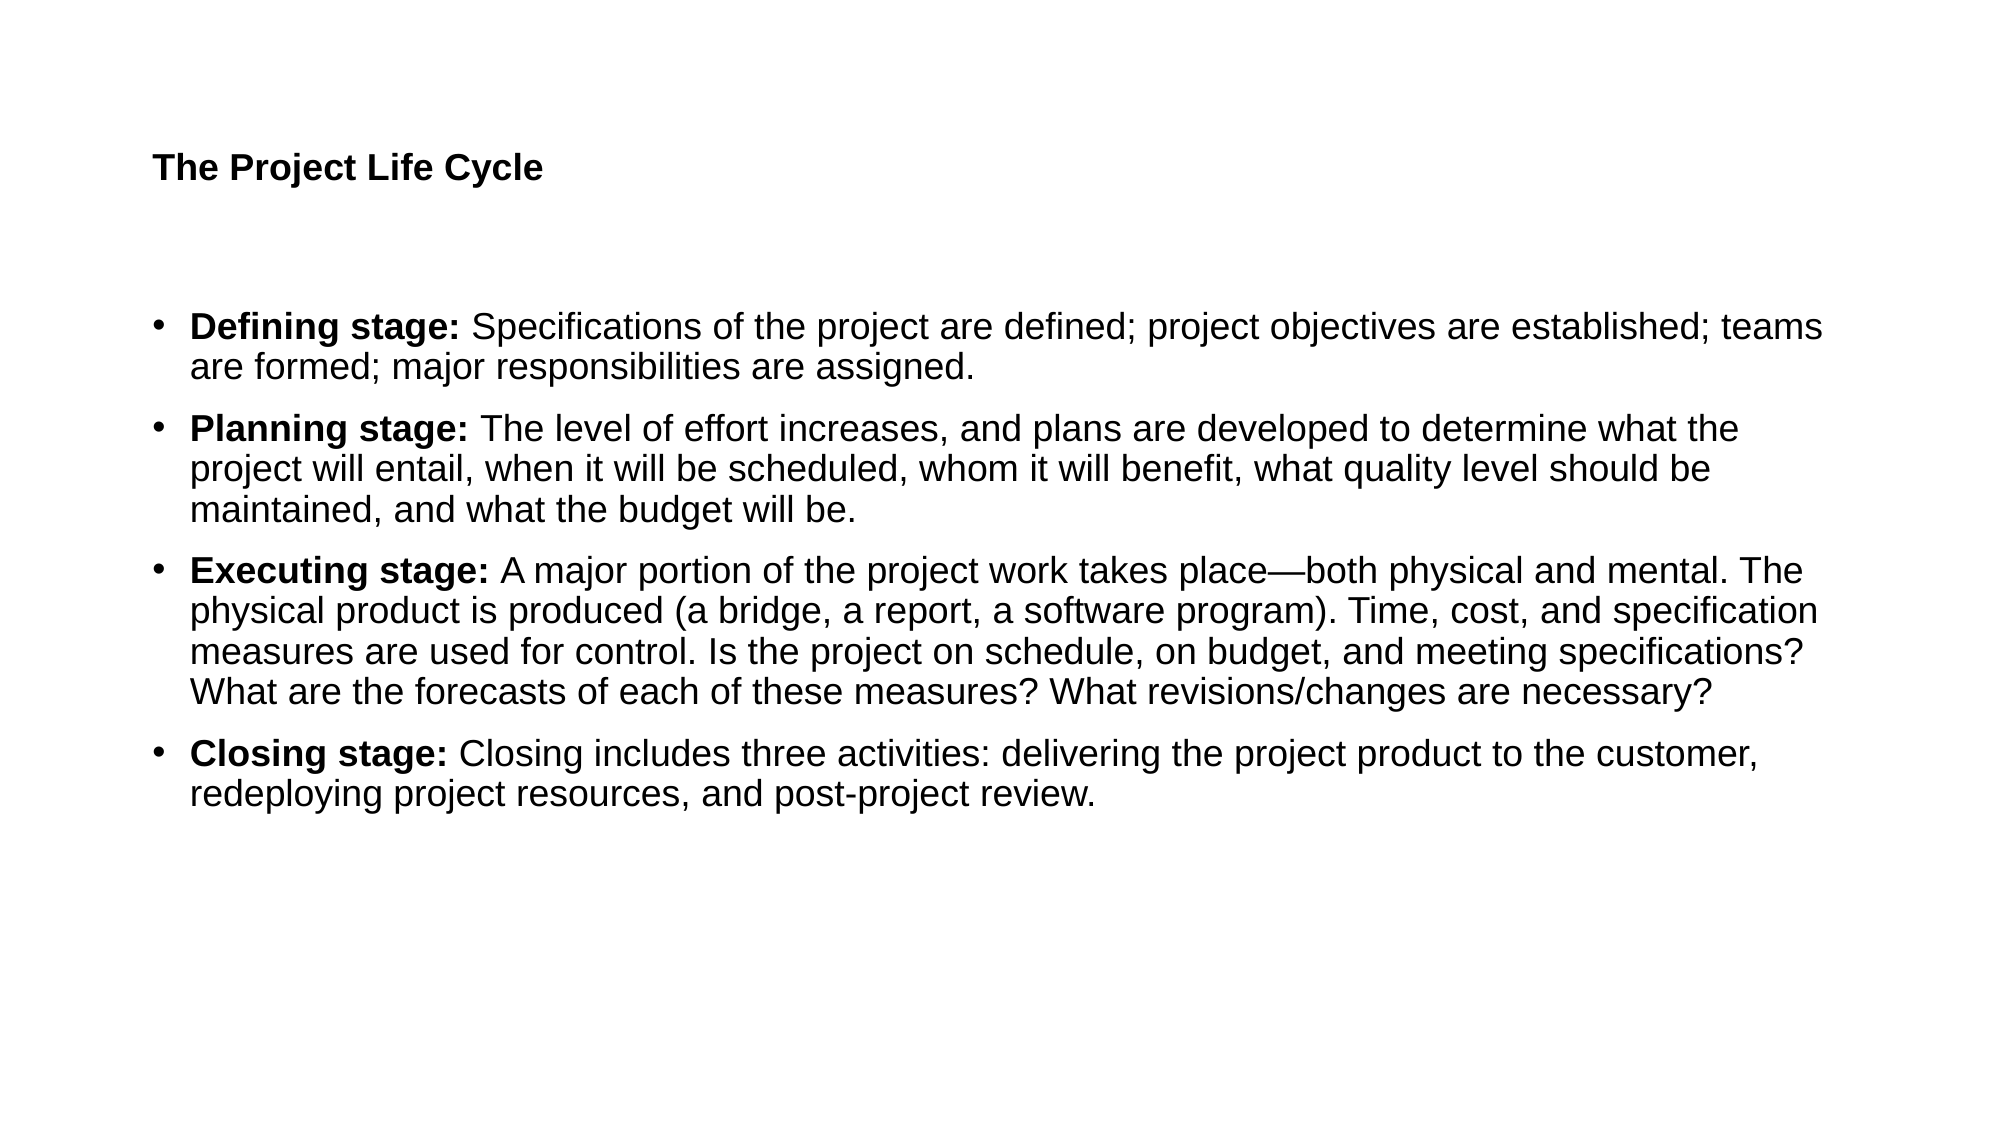

# The Project Life Cycle
Defining stage: Specifications of the project are defined; project objectives are established; teams are formed; major responsibilities are assigned.
Planning stage: The level of effort increases, and plans are developed to determine what the project will entail, when it will be scheduled, whom it will benefit, what quality level should be maintained, and what the budget will be.
Executing stage: A major portion of the project work takes place—both physical and mental. The physical product is produced (a bridge, a report, a software program). Time, cost, and specification measures are used for control. Is the project on schedule, on budget, and meeting specifications? What are the forecasts of each of these measures? What revisions/changes are necessary?
Closing stage: Closing includes three activities: delivering the project product to the customer, redeploying project resources, and post-project review.